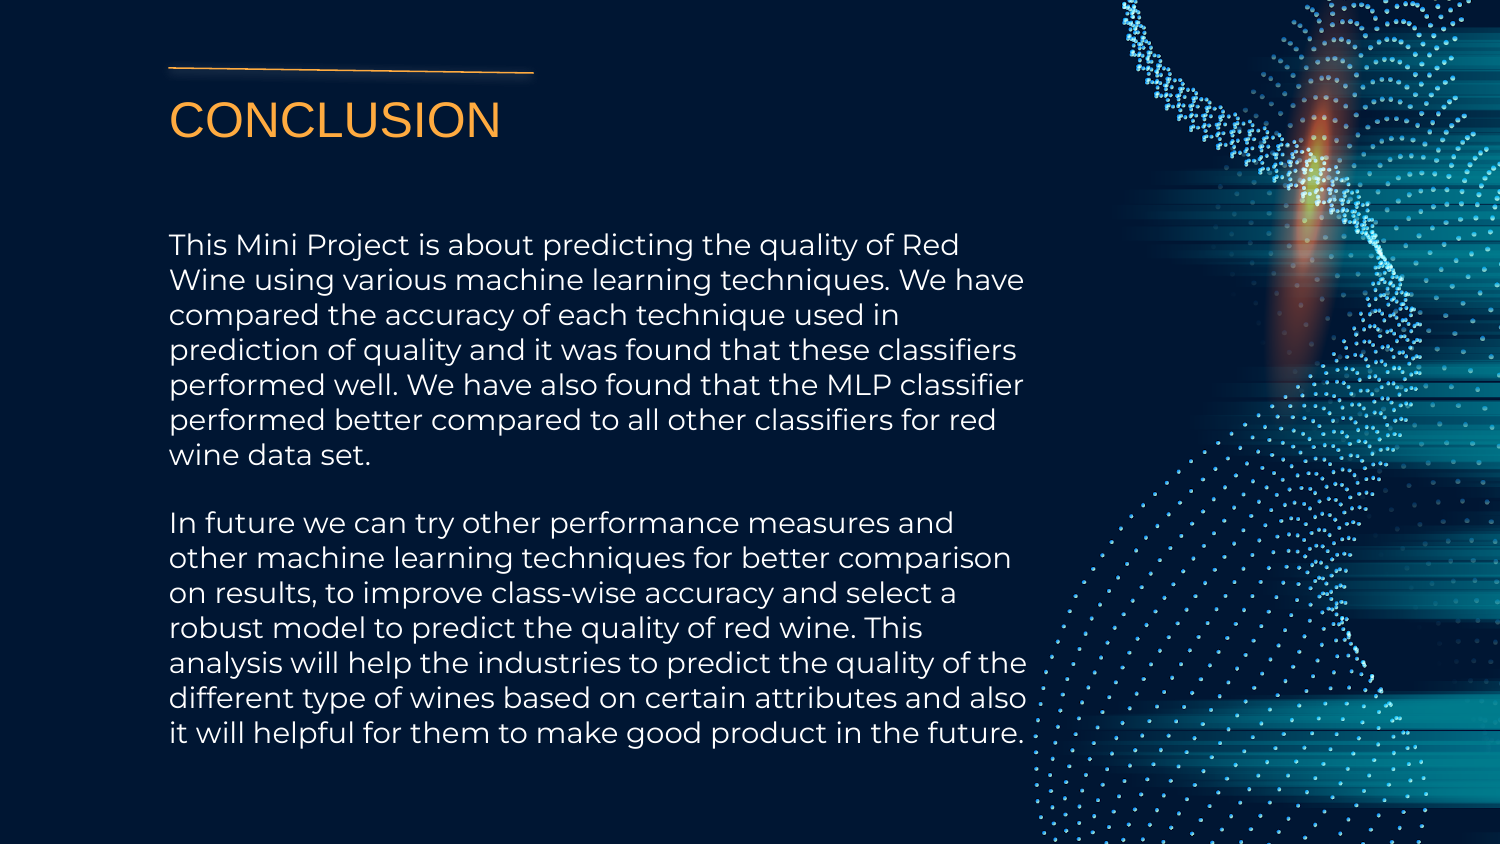

# CONCLUSION
This Mini Project is about predicting the quality of Red Wine using various machine learning techniques. We have  compared the accuracy of each technique used in prediction of quality and it was found that these classifiers performed well. We have also found that the MLP classifier performed better compared to all other classifiers for red wine data set.
In future we can try other performance measures and other machine learning techniques for better comparison on results, to improve class-wise accuracy and select a robust model to predict the quality of red wine. This analysis will help the industries to predict the quality of the different type of wines based on certain attributes and also it will helpful for them to make good product in the future.